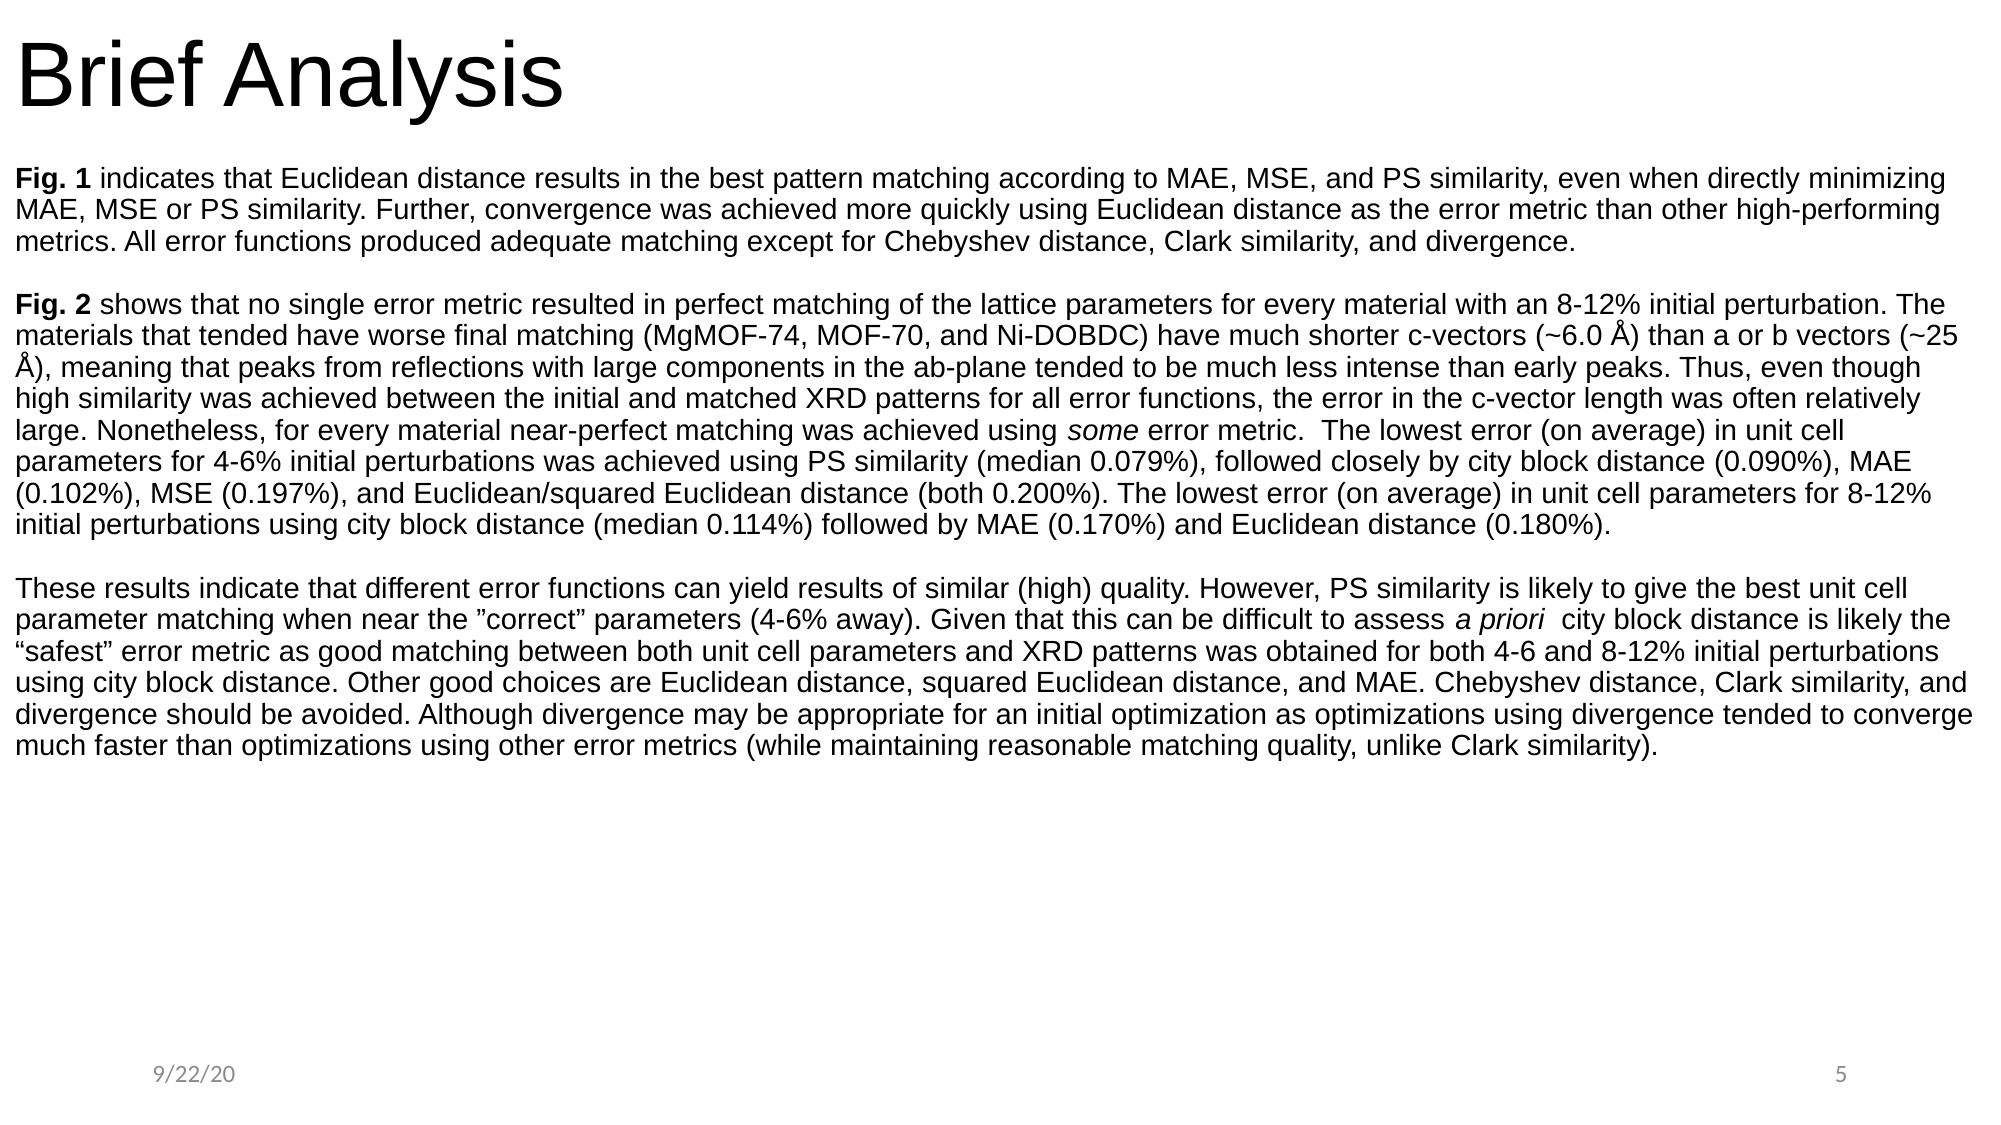

# Brief Analysis
Fig. 1 indicates that Euclidean distance results in the best pattern matching according to MAE, MSE, and PS similarity, even when directly minimizing MAE, MSE or PS similarity. Further, convergence was achieved more quickly using Euclidean distance as the error metric than other high-performing metrics. All error functions produced adequate matching except for Chebyshev distance, Clark similarity, and divergence.

Fig. 2 shows that no single error metric resulted in perfect matching of the lattice parameters for every material with an 8-12% initial perturbation. The materials that tended have worse final matching (MgMOF-74, MOF-70, and Ni-DOBDC) have much shorter c-vectors (~6.0 Å) than a or b vectors (~25 Å), meaning that peaks from reflections with large components in the ab-plane tended to be much less intense than early peaks. Thus, even though high similarity was achieved between the initial and matched XRD patterns for all error functions, the error in the c-vector length was often relatively large. Nonetheless, for every material near-perfect matching was achieved using some error metric.  The lowest error (on average) in unit cell parameters for 4-6% initial perturbations was achieved using PS similarity (median 0.079%), followed closely by city block distance (0.090%), MAE (0.102%), MSE (0.197%), and Euclidean/squared Euclidean distance (both 0.200%). The lowest error (on average) in unit cell parameters for 8-12% initial perturbations using city block distance (median 0.114%) followed by MAE (0.170%) and Euclidean distance (0.180%).

These results indicate that different error functions can yield results of similar (high) quality. However, PS similarity is likely to give the best unit cell parameter matching when near the ”correct” parameters (4-6% away). Given that this can be difficult to assess a priori  city block distance is likely the “safest” error metric as good matching between both unit cell parameters and XRD patterns was obtained for both 4-6 and 8-12% initial perturbations using city block distance. Other good choices are Euclidean distance, squared Euclidean distance, and MAE. Chebyshev distance, Clark similarity, and divergence should be avoided. Although divergence may be appropriate for an initial optimization as optimizations using divergence tended to converge much faster than optimizations using other error metrics (while maintaining reasonable matching quality, unlike Clark similarity).

9/22/20
5